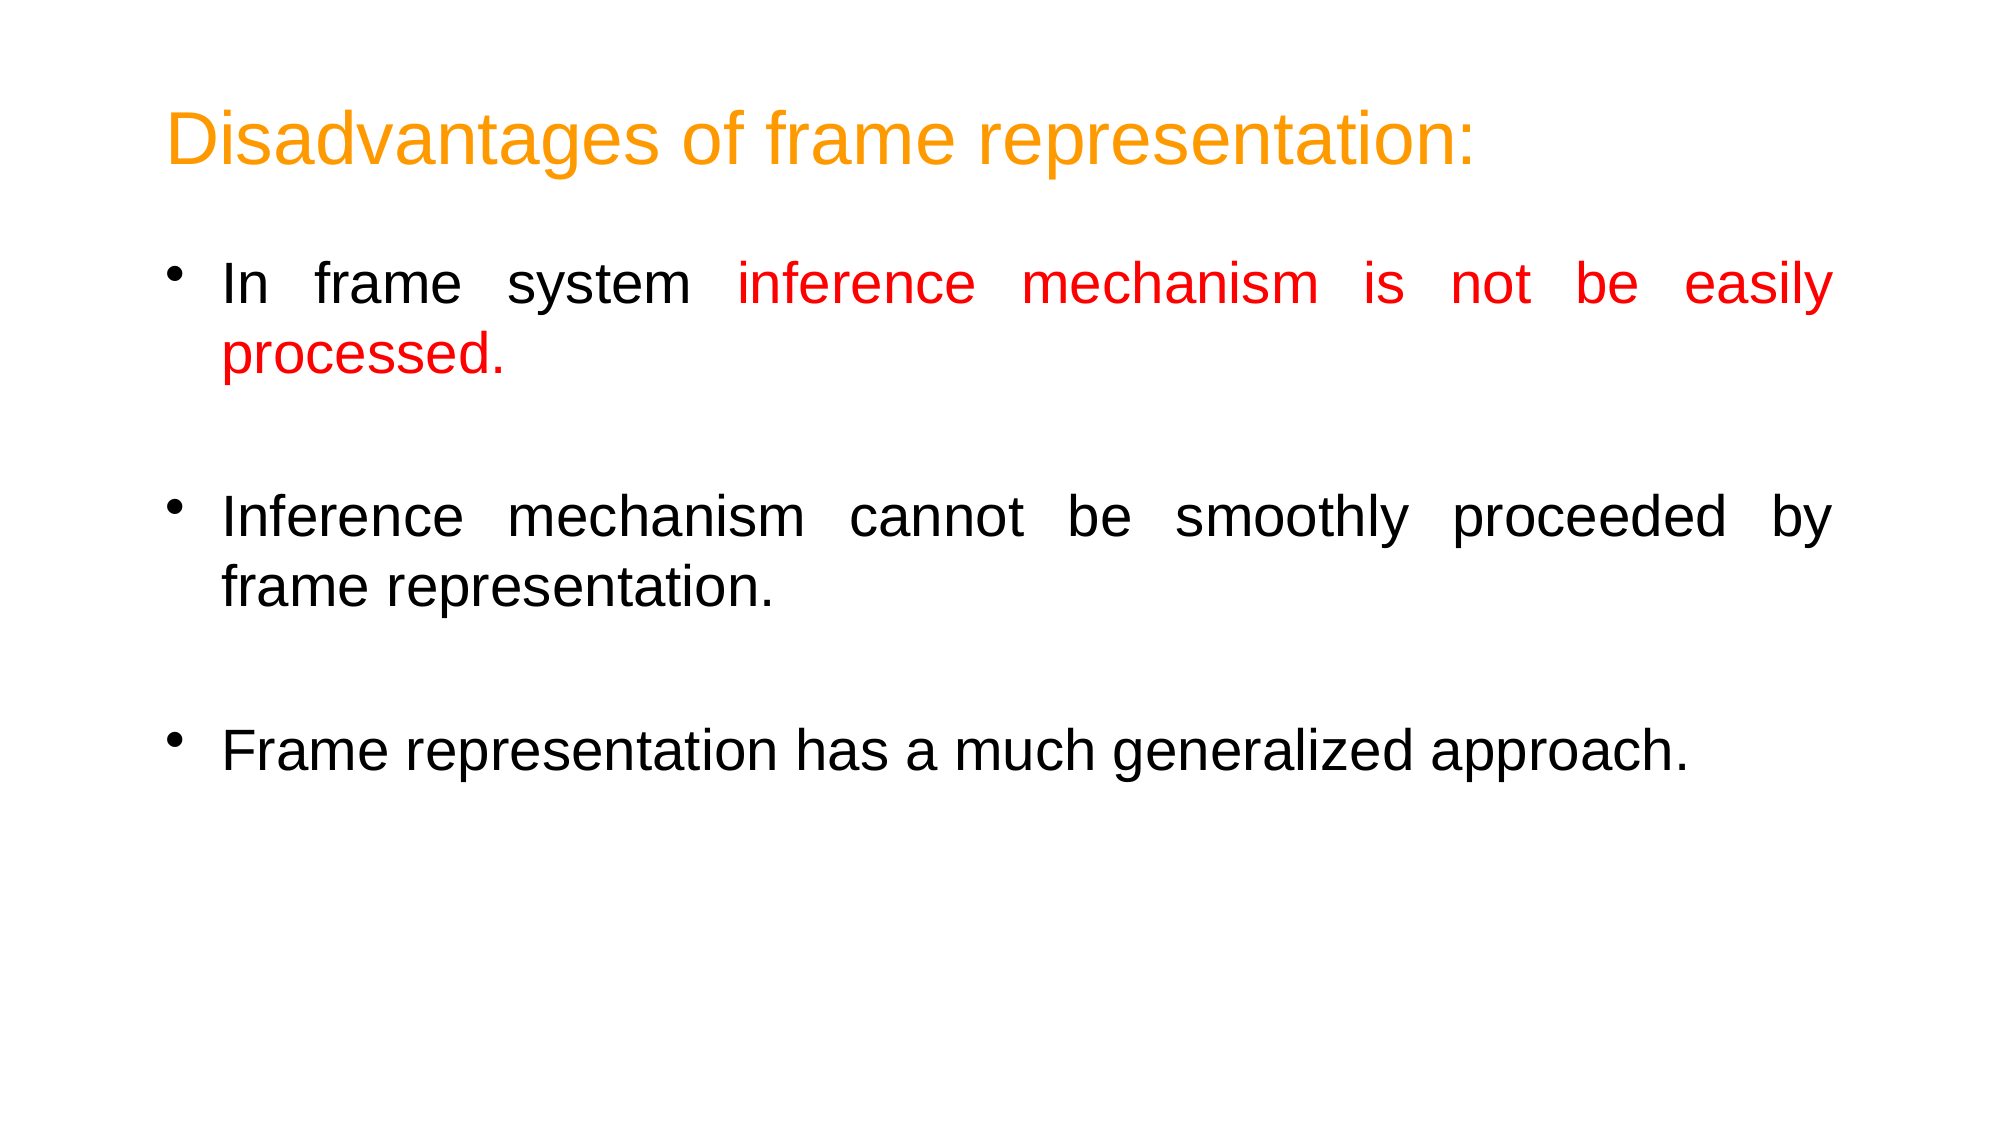

# Disadvantages of frame representation:
In frame system inference mechanism is not be easily processed.

Inference mechanism cannot be smoothly proceeded by frame representation.

Frame representation has a much generalized approach.